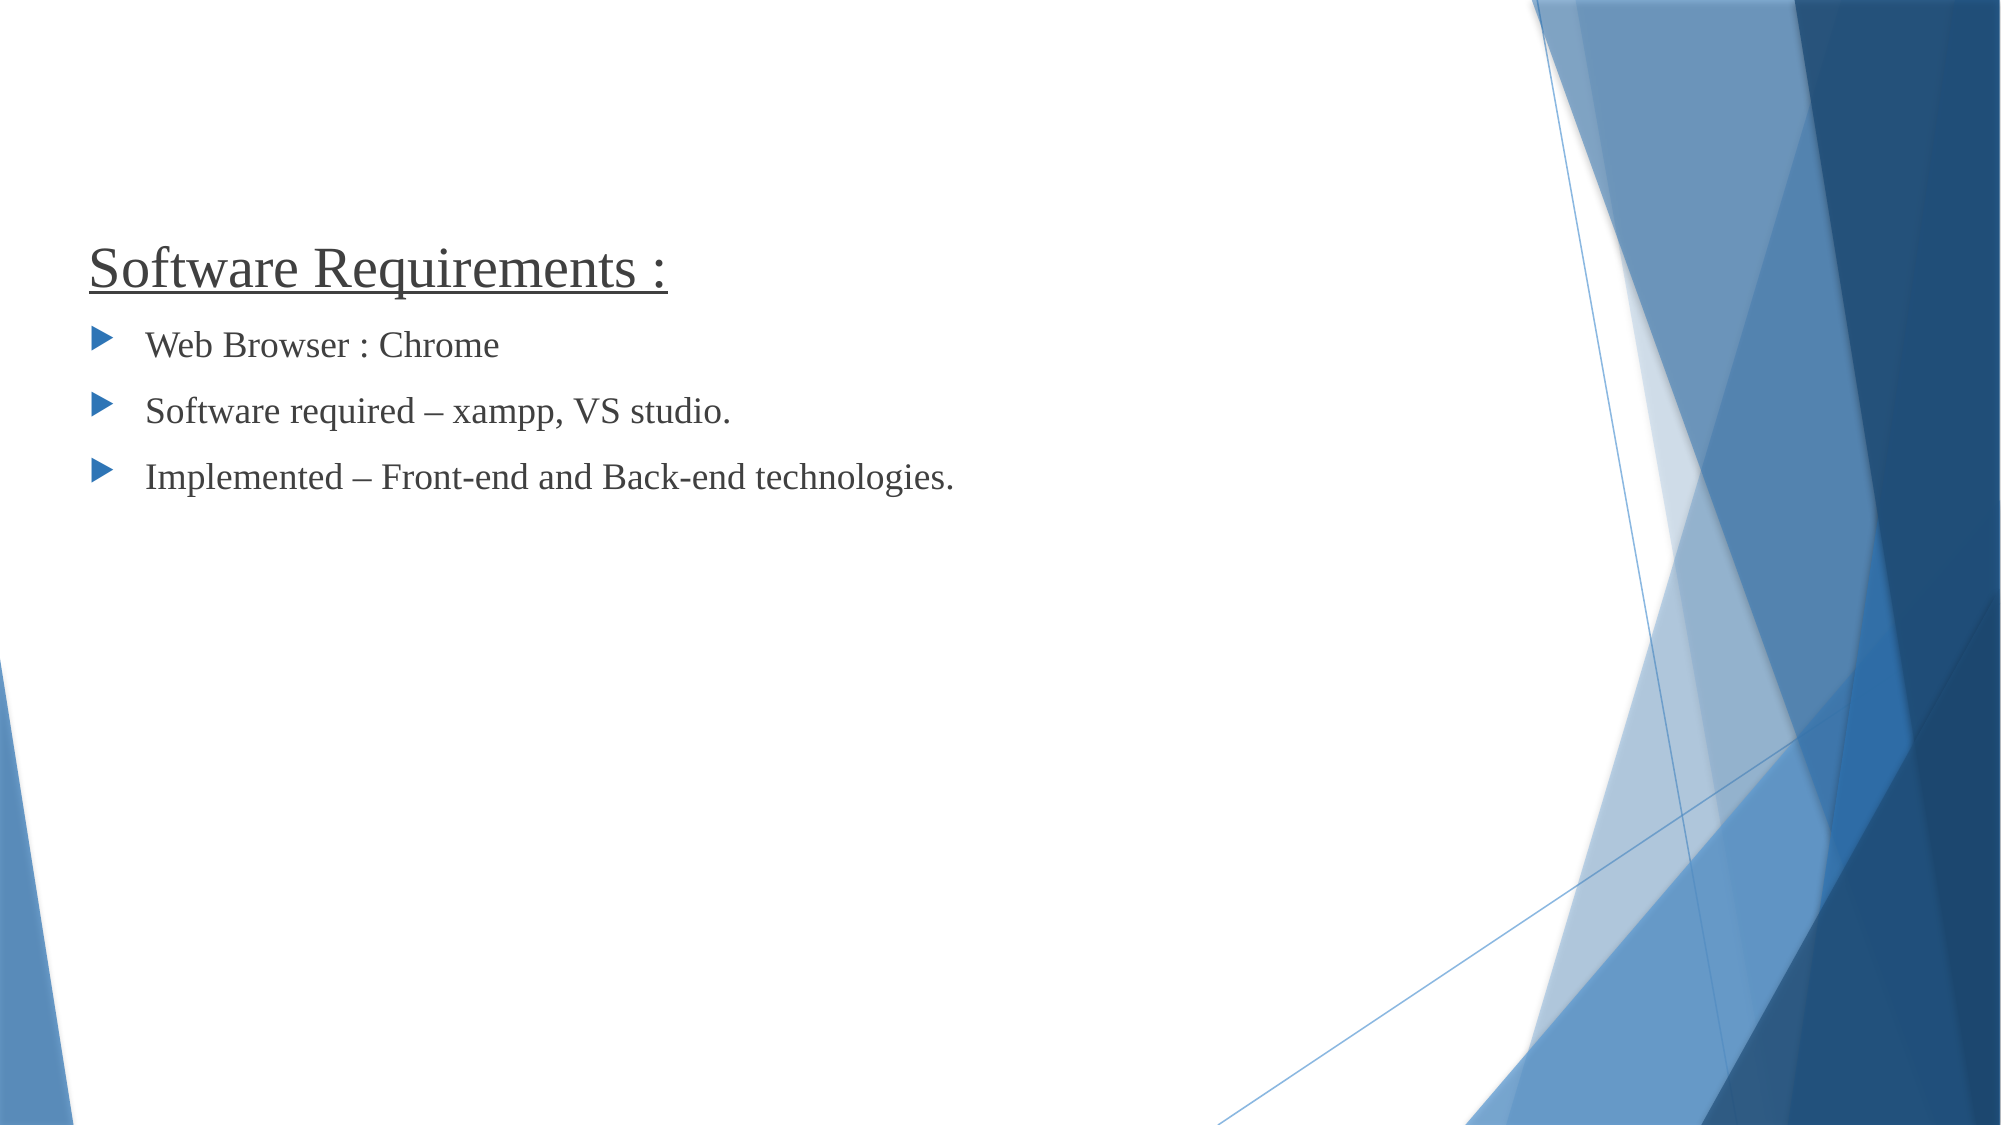

Software Requirements :
Web Browser : Chrome
Software required – xampp, VS studio.
Implemented – Front-end and Back-end technologies.